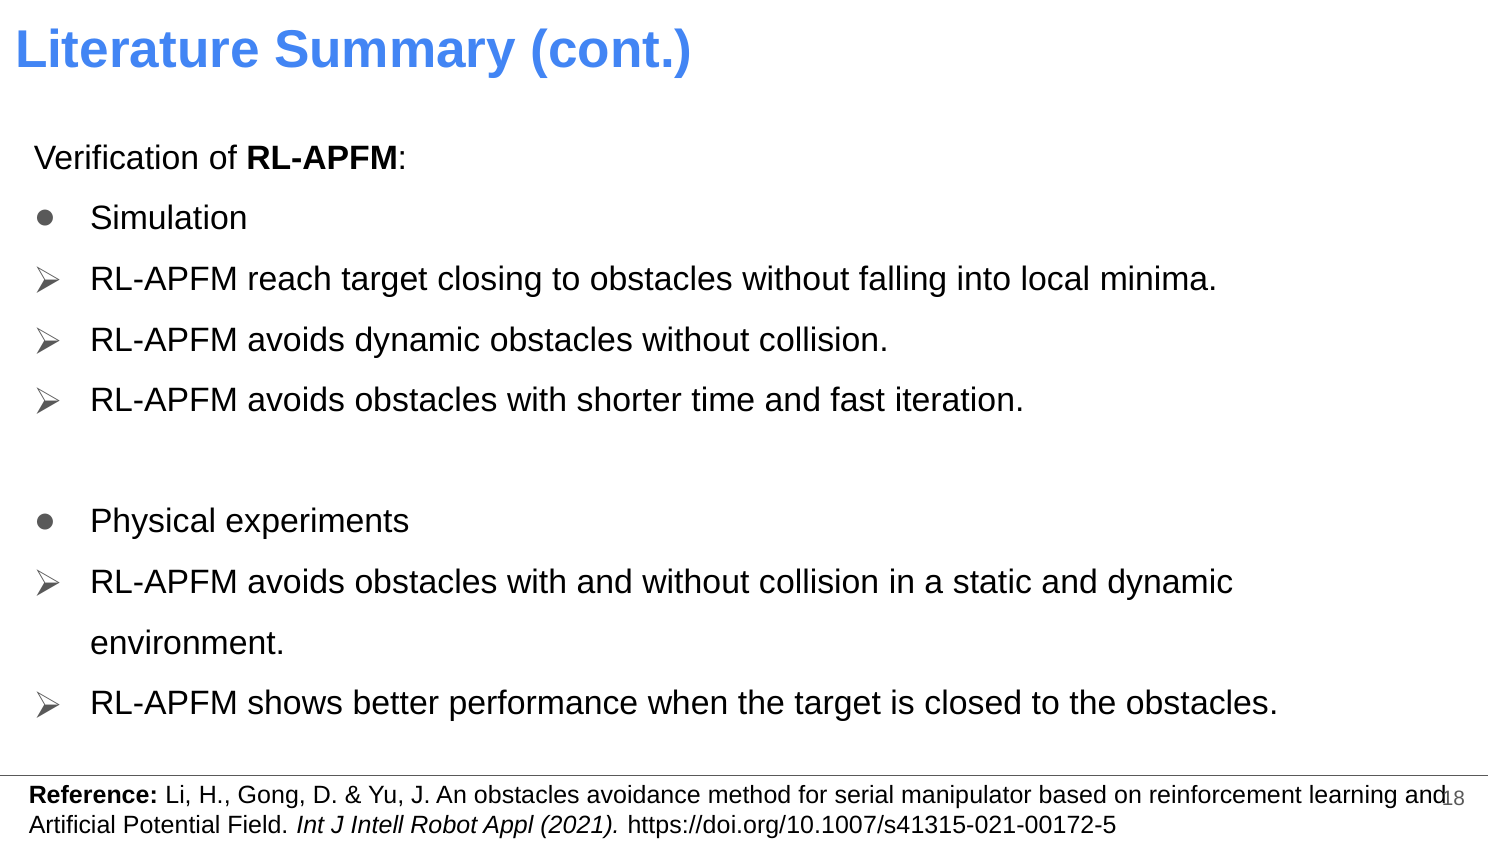

# Literature Summary (cont.)
Verification of RL-APFM:
Simulation
RL-APFM reach target closing to obstacles without falling into local minima.
RL-APFM avoids dynamic obstacles without collision.
RL-APFM avoids obstacles with shorter time and fast iteration.

Physical experiments
RL-APFM avoids obstacles with and without collision in a static and dynamic environment.
RL-APFM shows better performance when the target is closed to the obstacles.
Reference: Li, H., Gong, D. & Yu, J. An obstacles avoidance method for serial manipulator based on reinforcement learning and Artificial Potential Field. Int J Intell Robot Appl (2021). https://doi.org/10.1007/s41315-021-00172-5
18